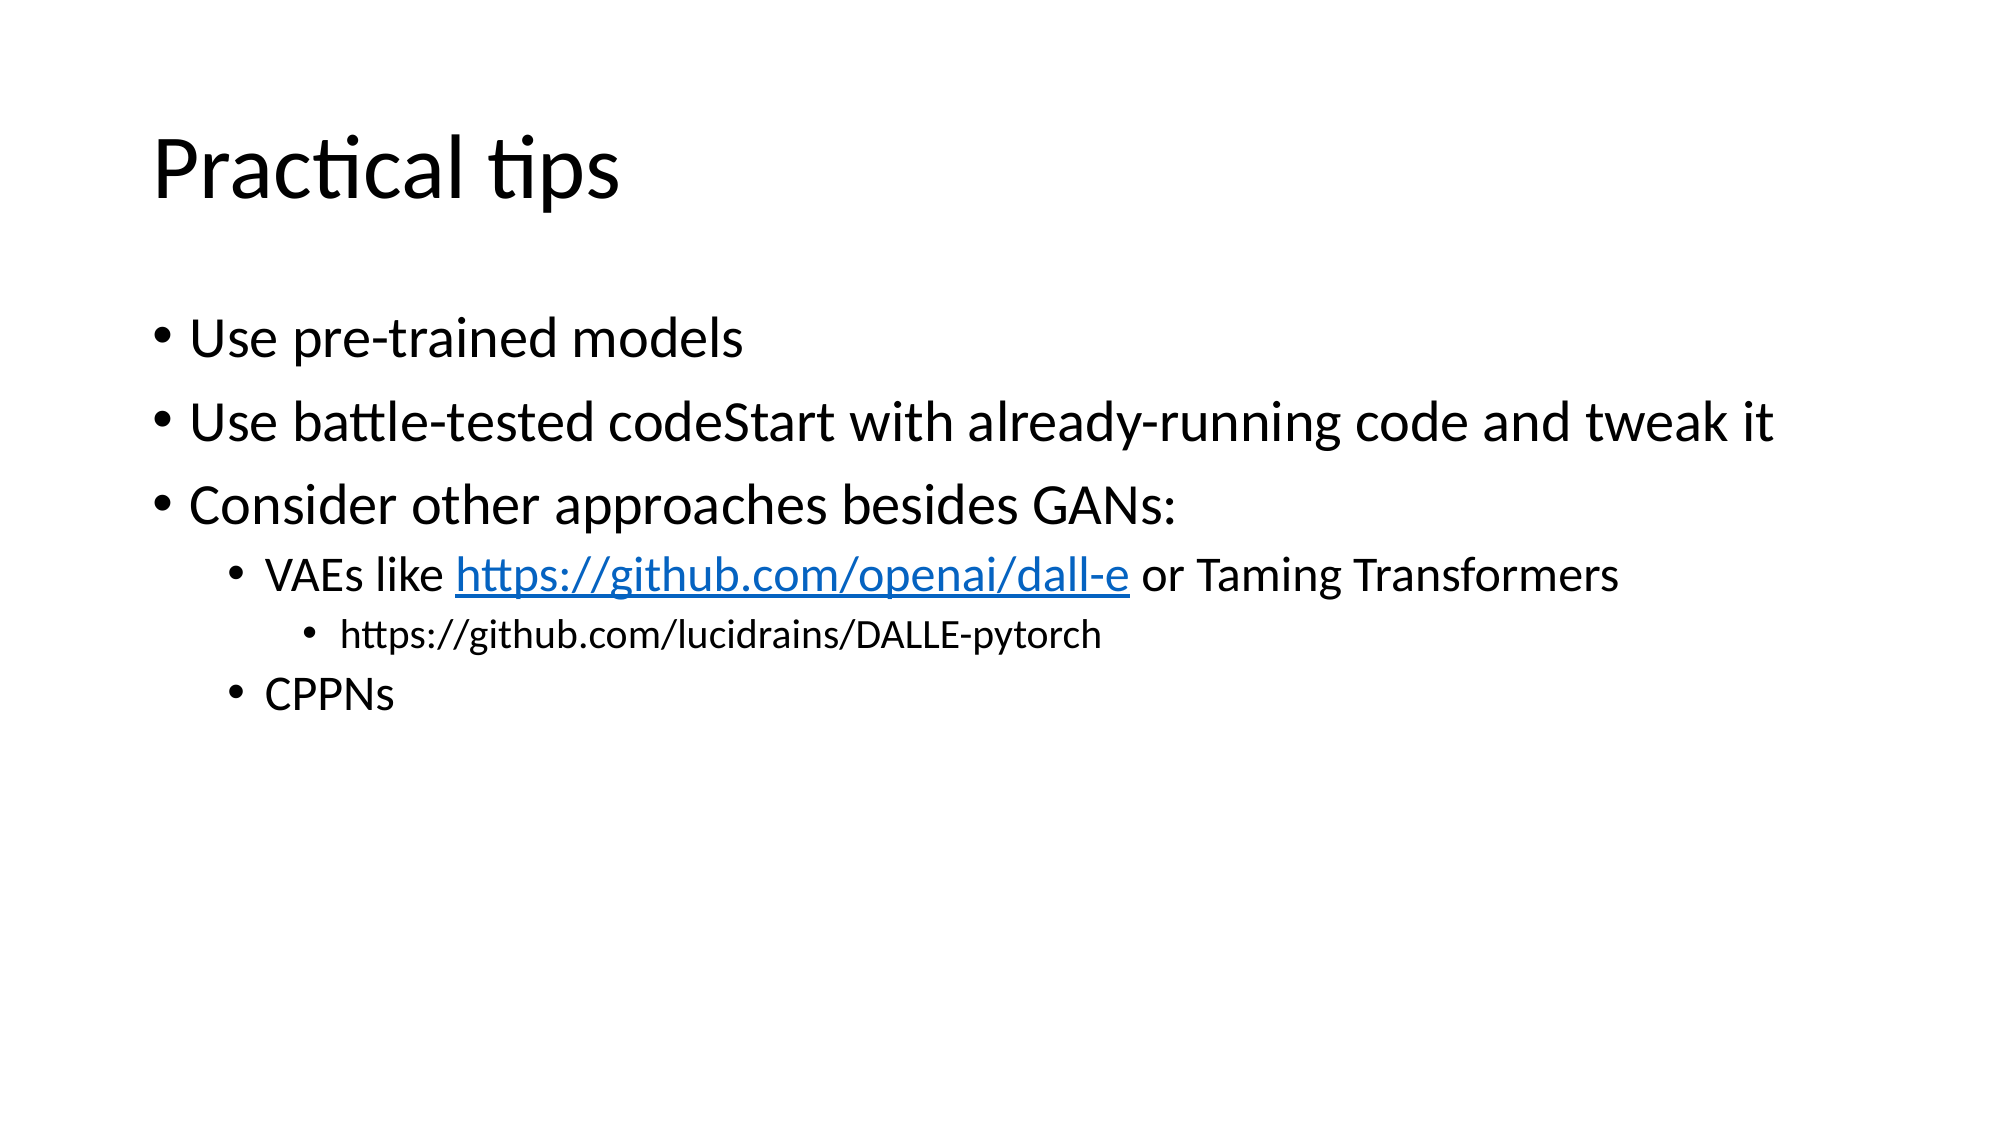

# Practical tips
Use pre-trained models
Use battle-tested codeStart with already-running code and tweak it
Consider other approaches besides GANs:
VAEs like https://github.com/openai/dall-e or Taming Transformers
https://github.com/lucidrains/DALLE-pytorch
CPPNs